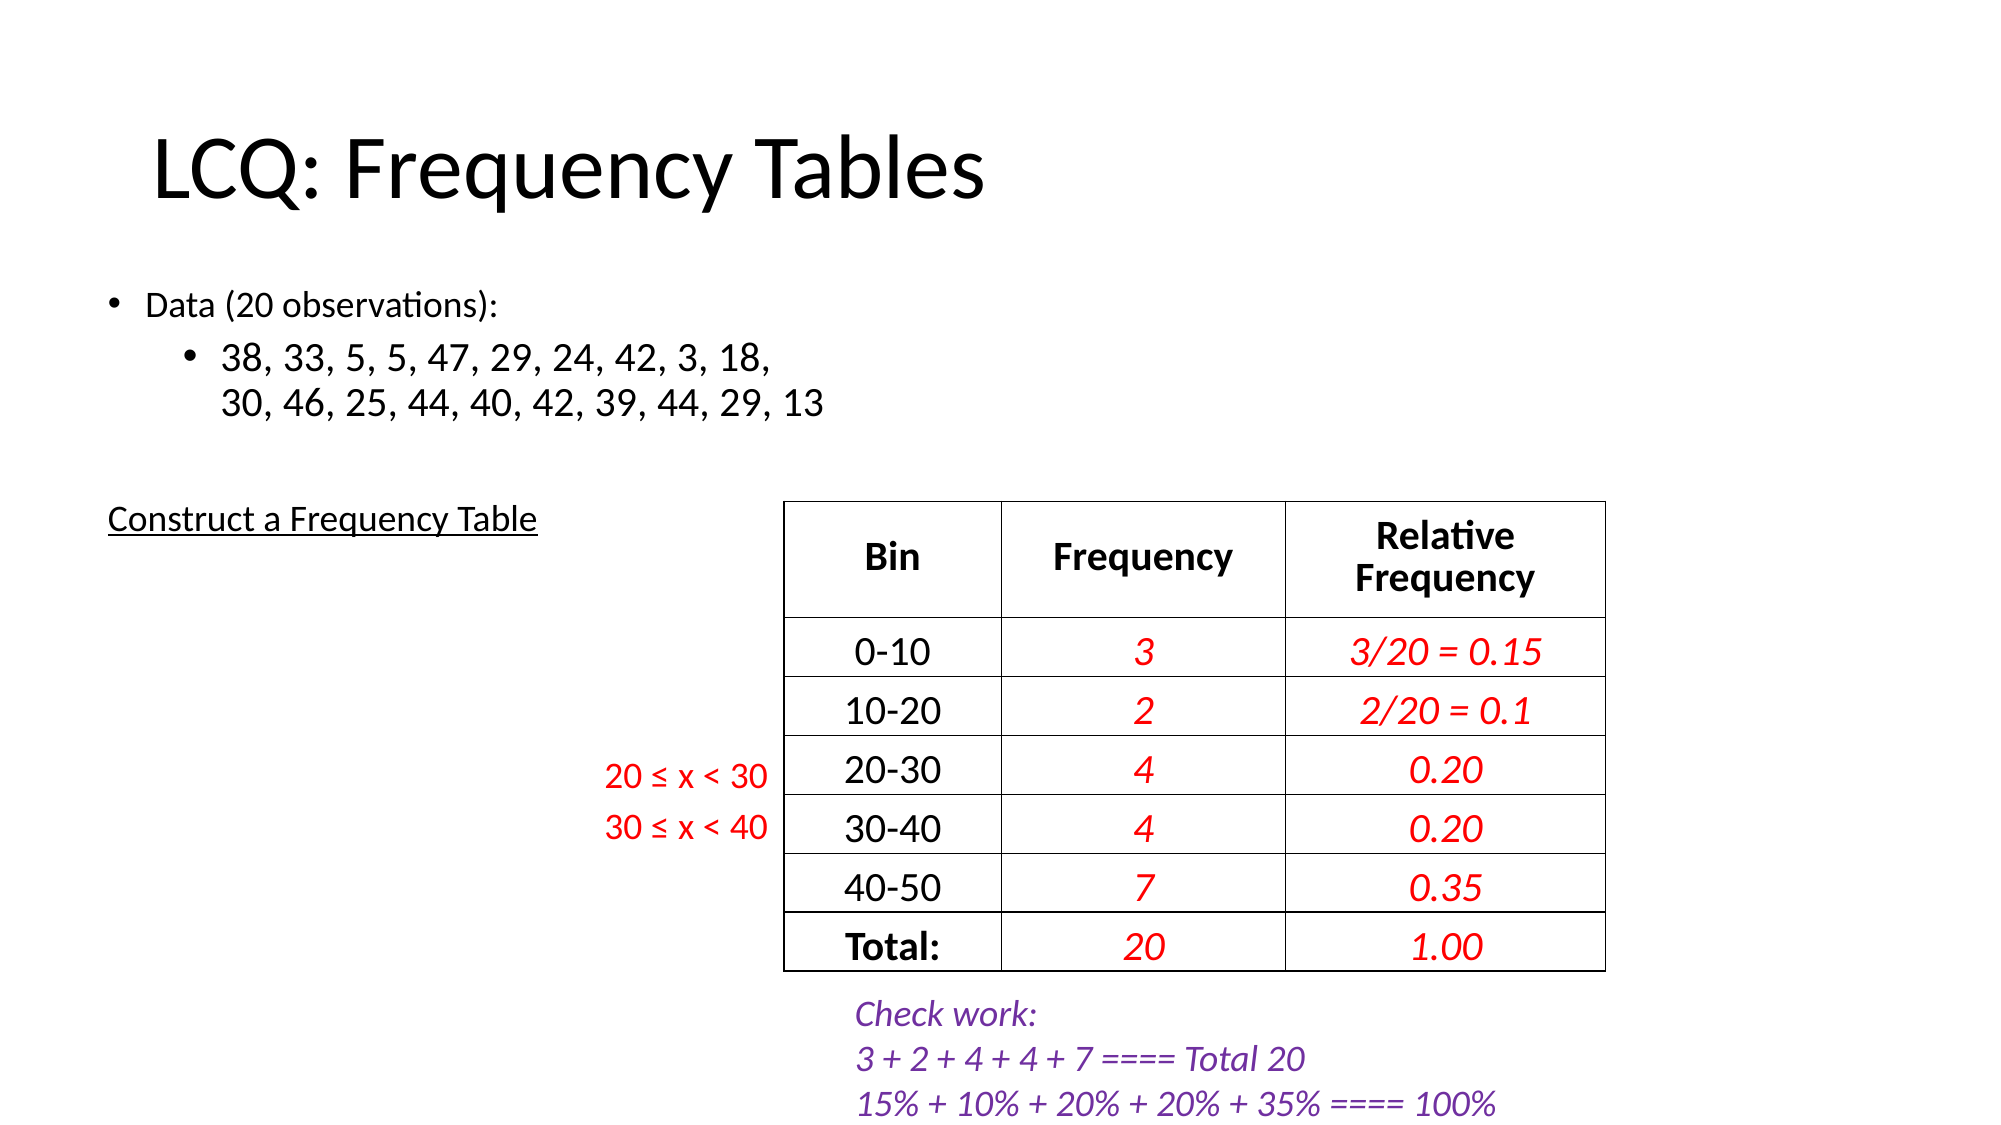

# LCQ: Frequency Tables
Data (20 observations):
38, 33, 5, 5, 47, 29, 24, 42, 3, 18,             30, 46, 25, 44, 40, 42, 39, 44, 29, 13

Construct a Frequency Table

| Bin | Frequency | Relative Frequency |
| --- | --- | --- |
| 0-10 | 3 | 3/20 = 0.15 |
| 10-20 | 2 | 2/20 = 0.1 |
| 20-30 | 4 | 0.20 |
| 30-40 | 4 | 0.20 |
| 40-50 | 7 | 0.35 |
| Total: | 20 | 1.00 |
20 ≤ x < 30
30 ≤ x < 40

Check work:
3 + 2 + 4 + 4 + 7 ==== Total 20
15% + 10% + 20% + 20% + 35% ==== 100%